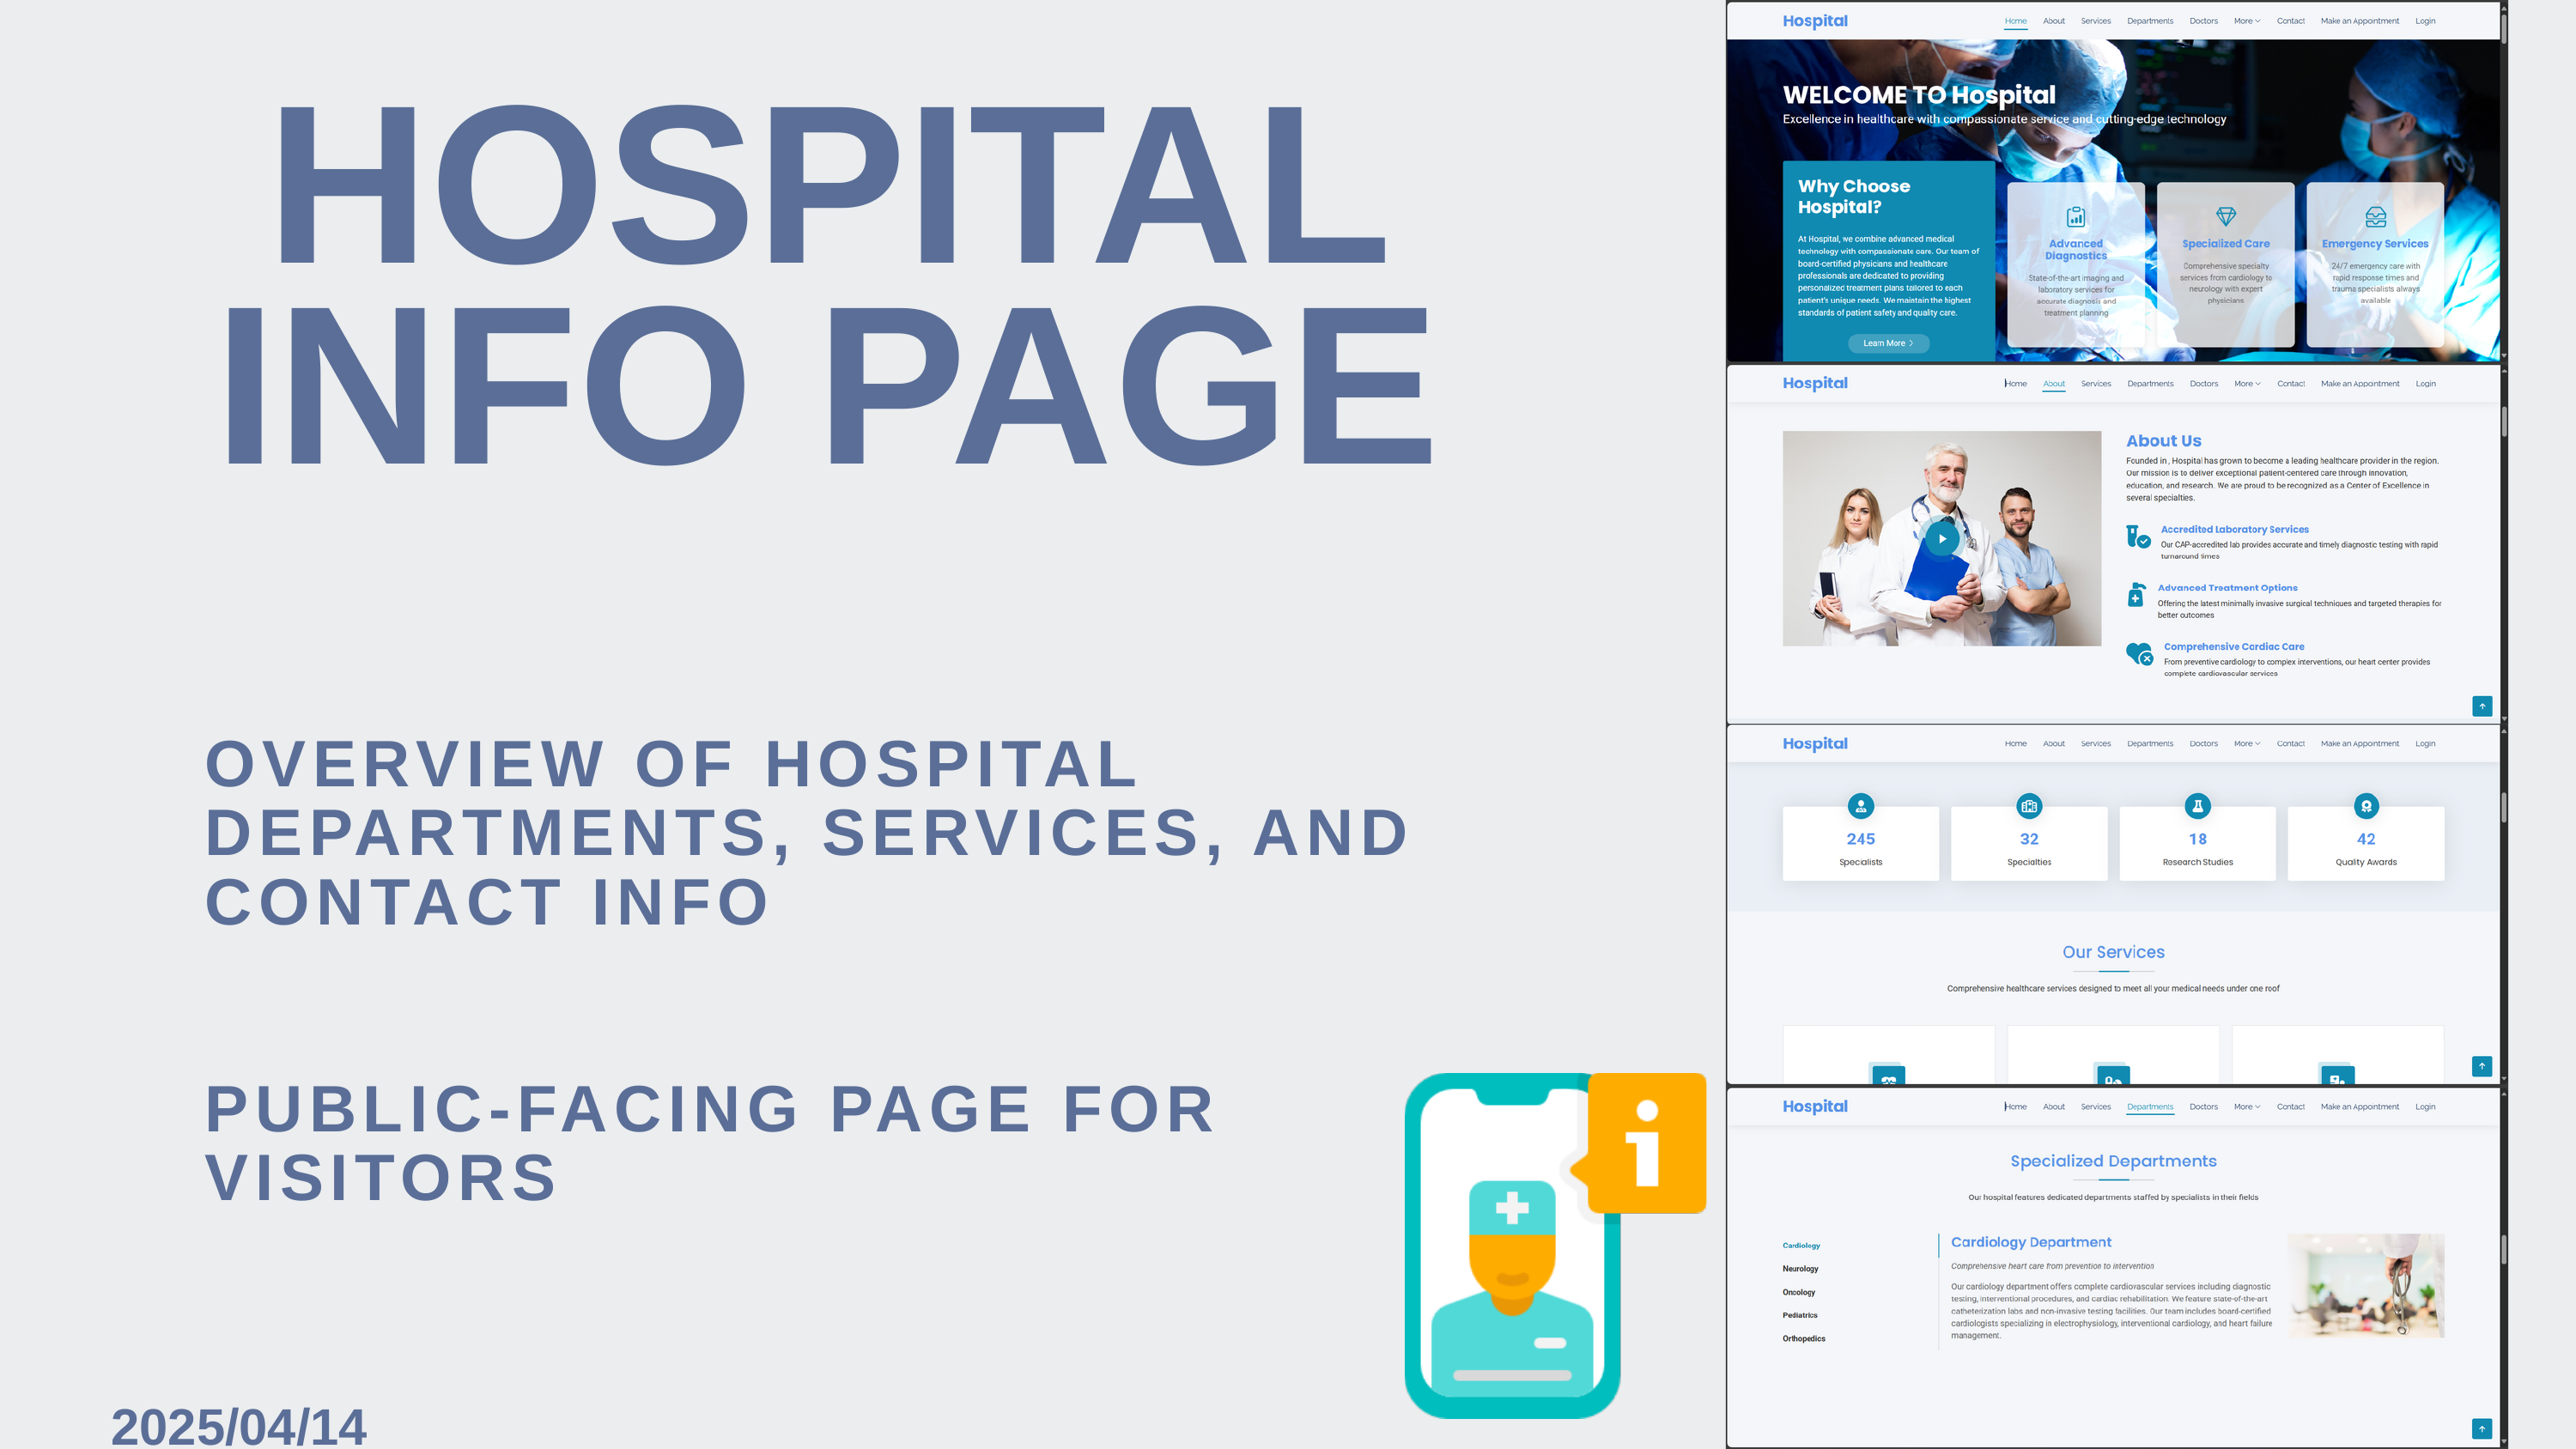

HOSPITAL INFO PAGE
OVERVIEW OF HOSPITAL DEPARTMENTS, SERVICES, AND CONTACT INFO

PUBLIC-FACING PAGE FOR VISITORS

2025/04/14